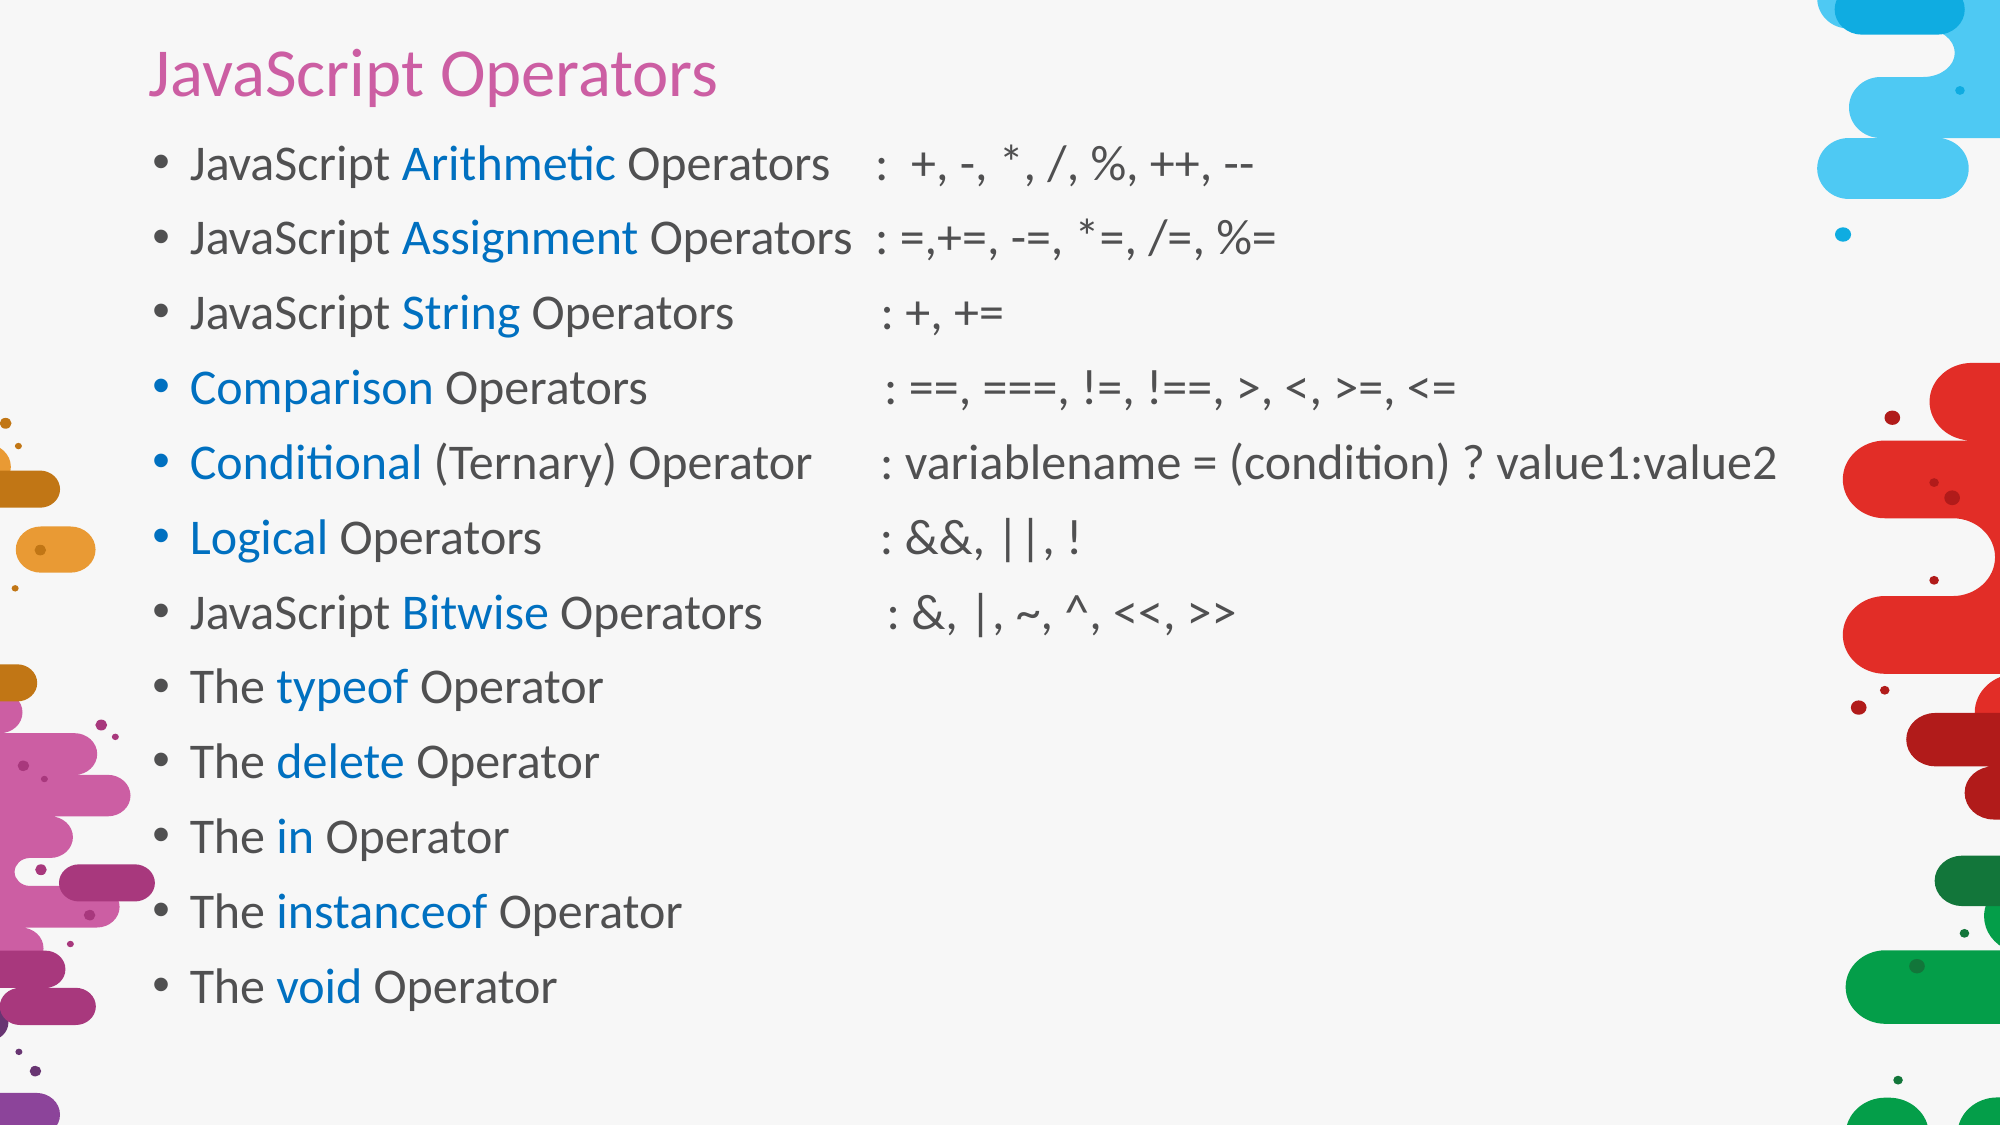

# JavaScript Operators
JavaScript Arithmetic Operators    :  +, -, *, /, %, ++, --
JavaScript Assignment Operators  : =,+=, -=, *=, /=, %=
JavaScript String Operators             : +, +=
Comparison Operators                     : ==, ===, !=, !==, >, <, >=, <=
Conditional (Ternary) Operator      : variablename = (condition) ? value1:value2
Logical Operators                              : &&, ||, !
JavaScript Bitwise Operators           : &, |, ~, ^, <<, >>
The typeof Operator
The delete Operator
The in Operator
The instanceof Operator
The void Operator